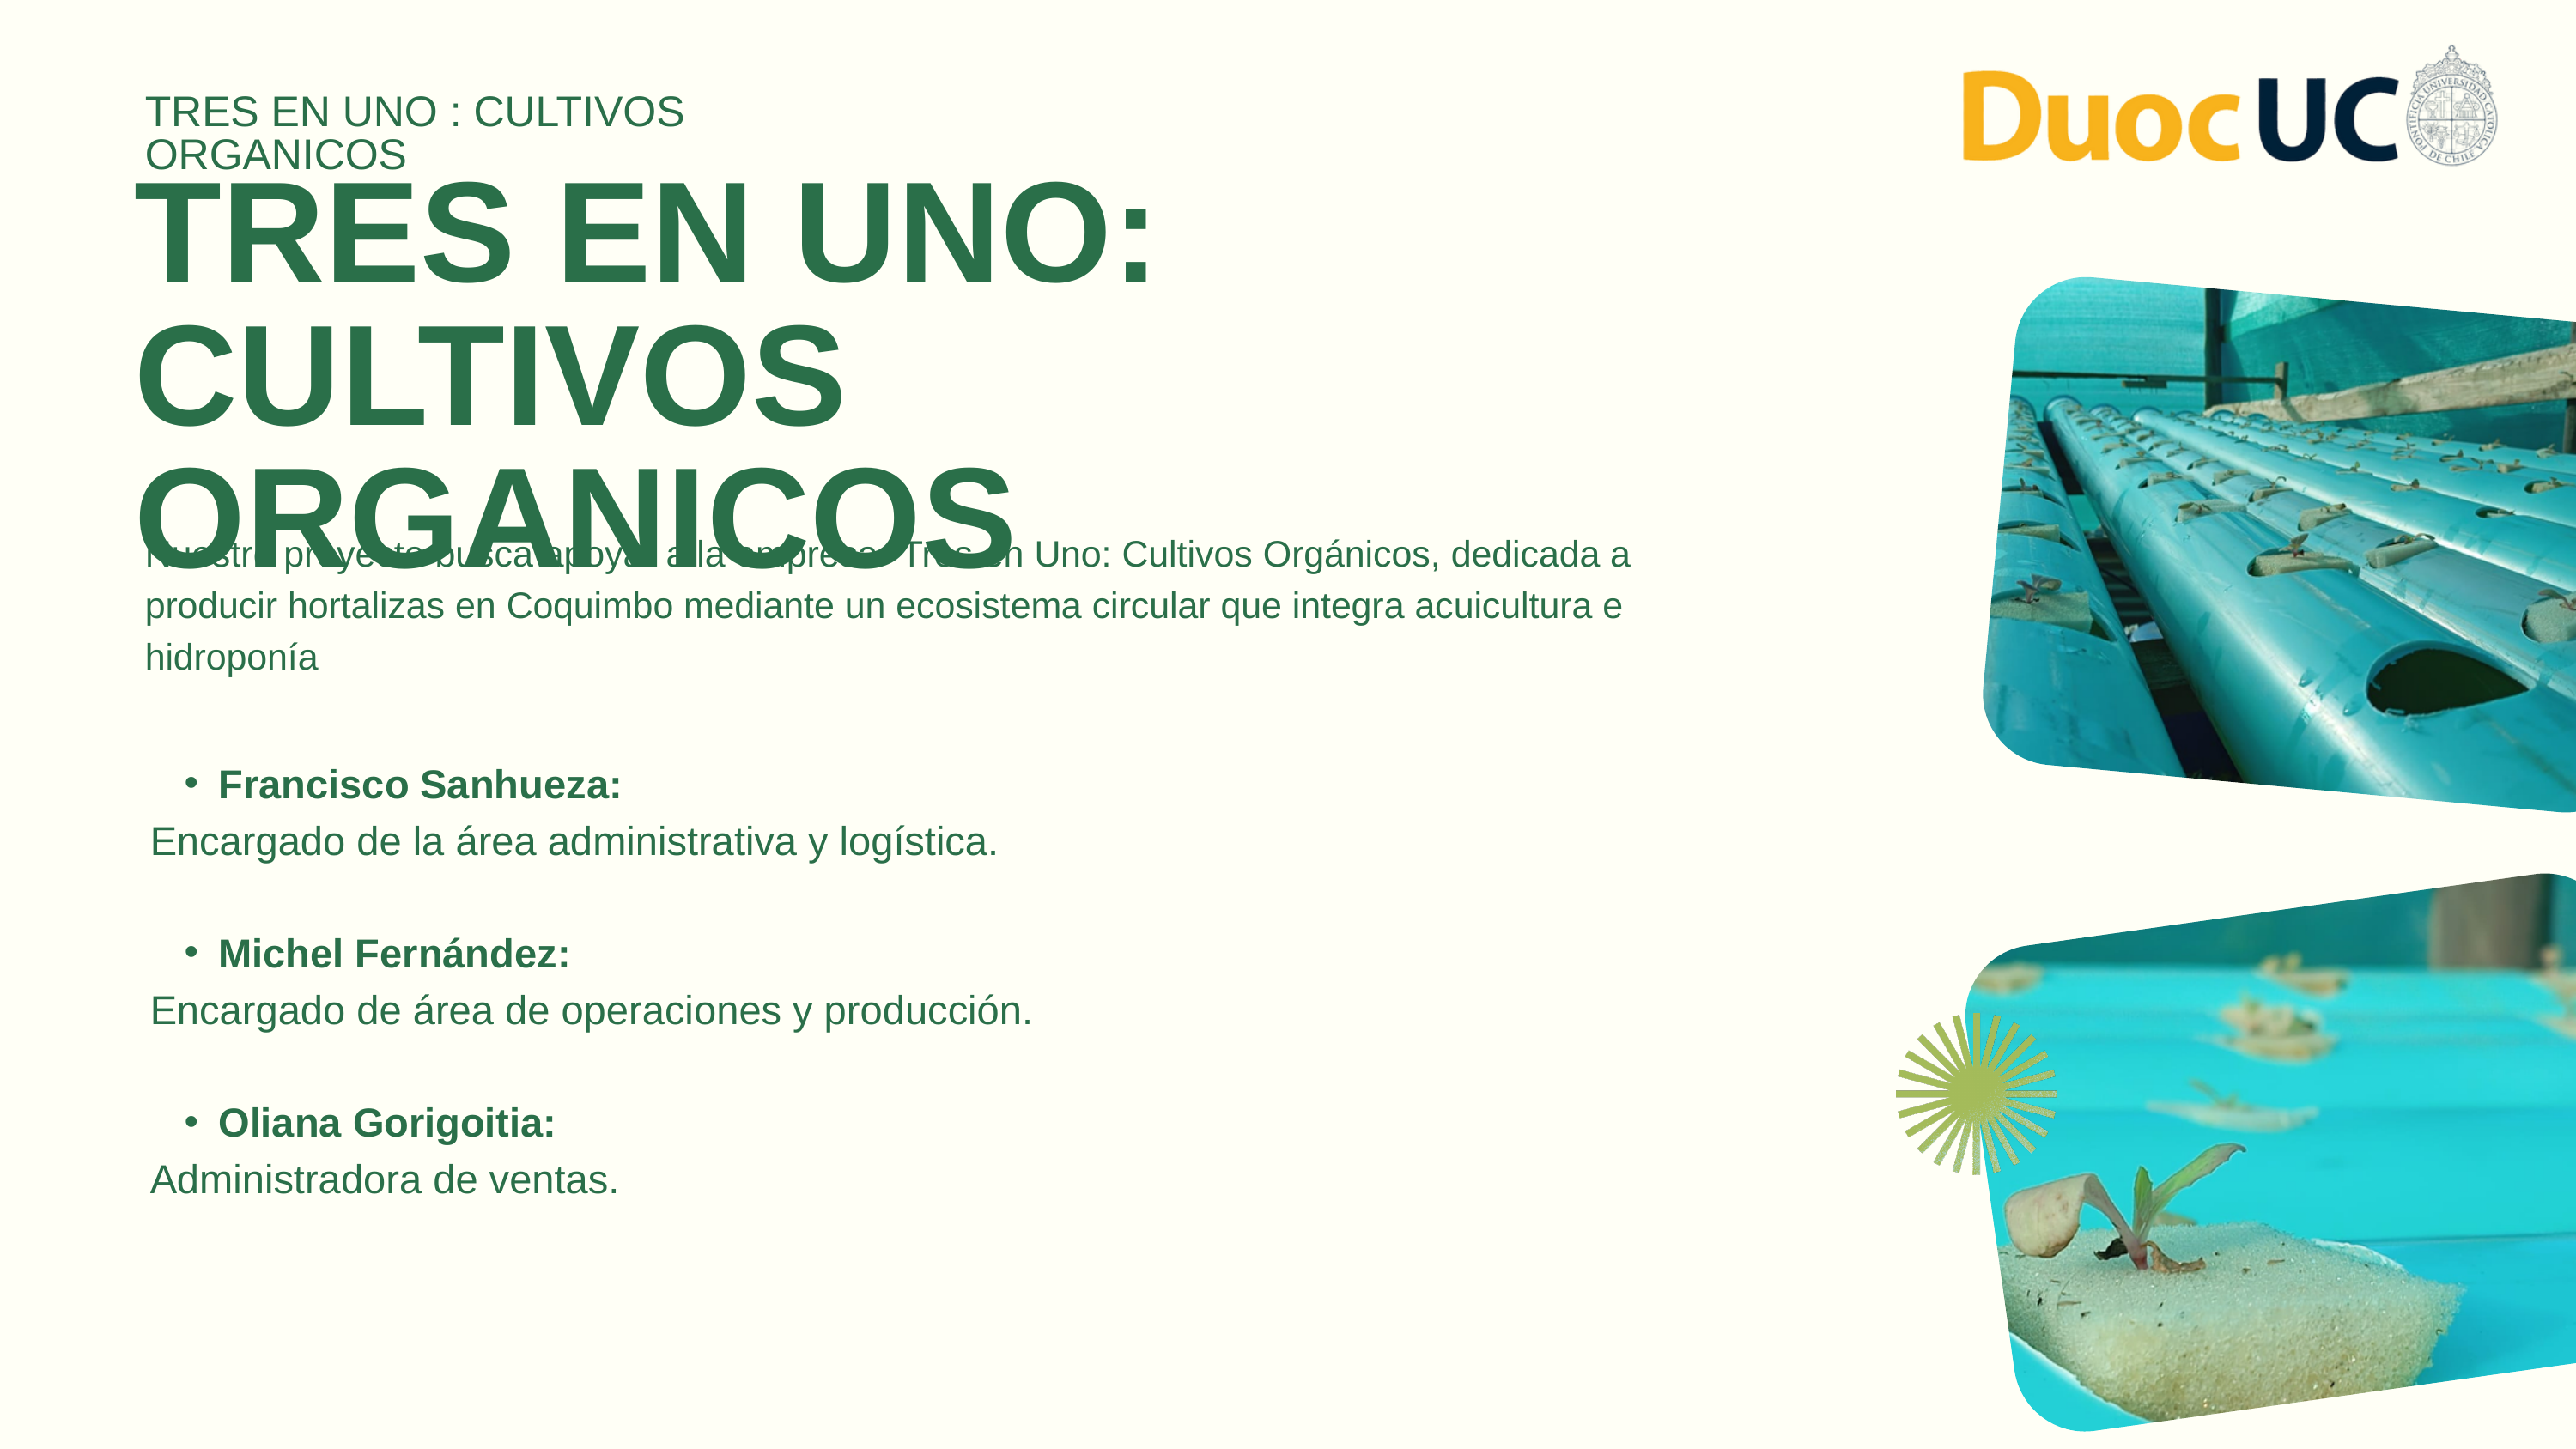

TRES EN UNO : CULTIVOS ORGANICOS
TRES EN UNO:
CULTIVOS ORGANICOS

Nuestro proyecto busca apoyar a la empresa “Tres en Uno: Cultivos Orgánicos, dedicada a producir hortalizas en Coquimbo mediante un ecosistema circular que integra acuicultura e hidroponía

Francisco Sanhueza:
Encargado de la área administrativa y logística.

Michel Fernández:
Encargado de área de operaciones y producción.

Oliana Gorigoitia:
Administradora de ventas.